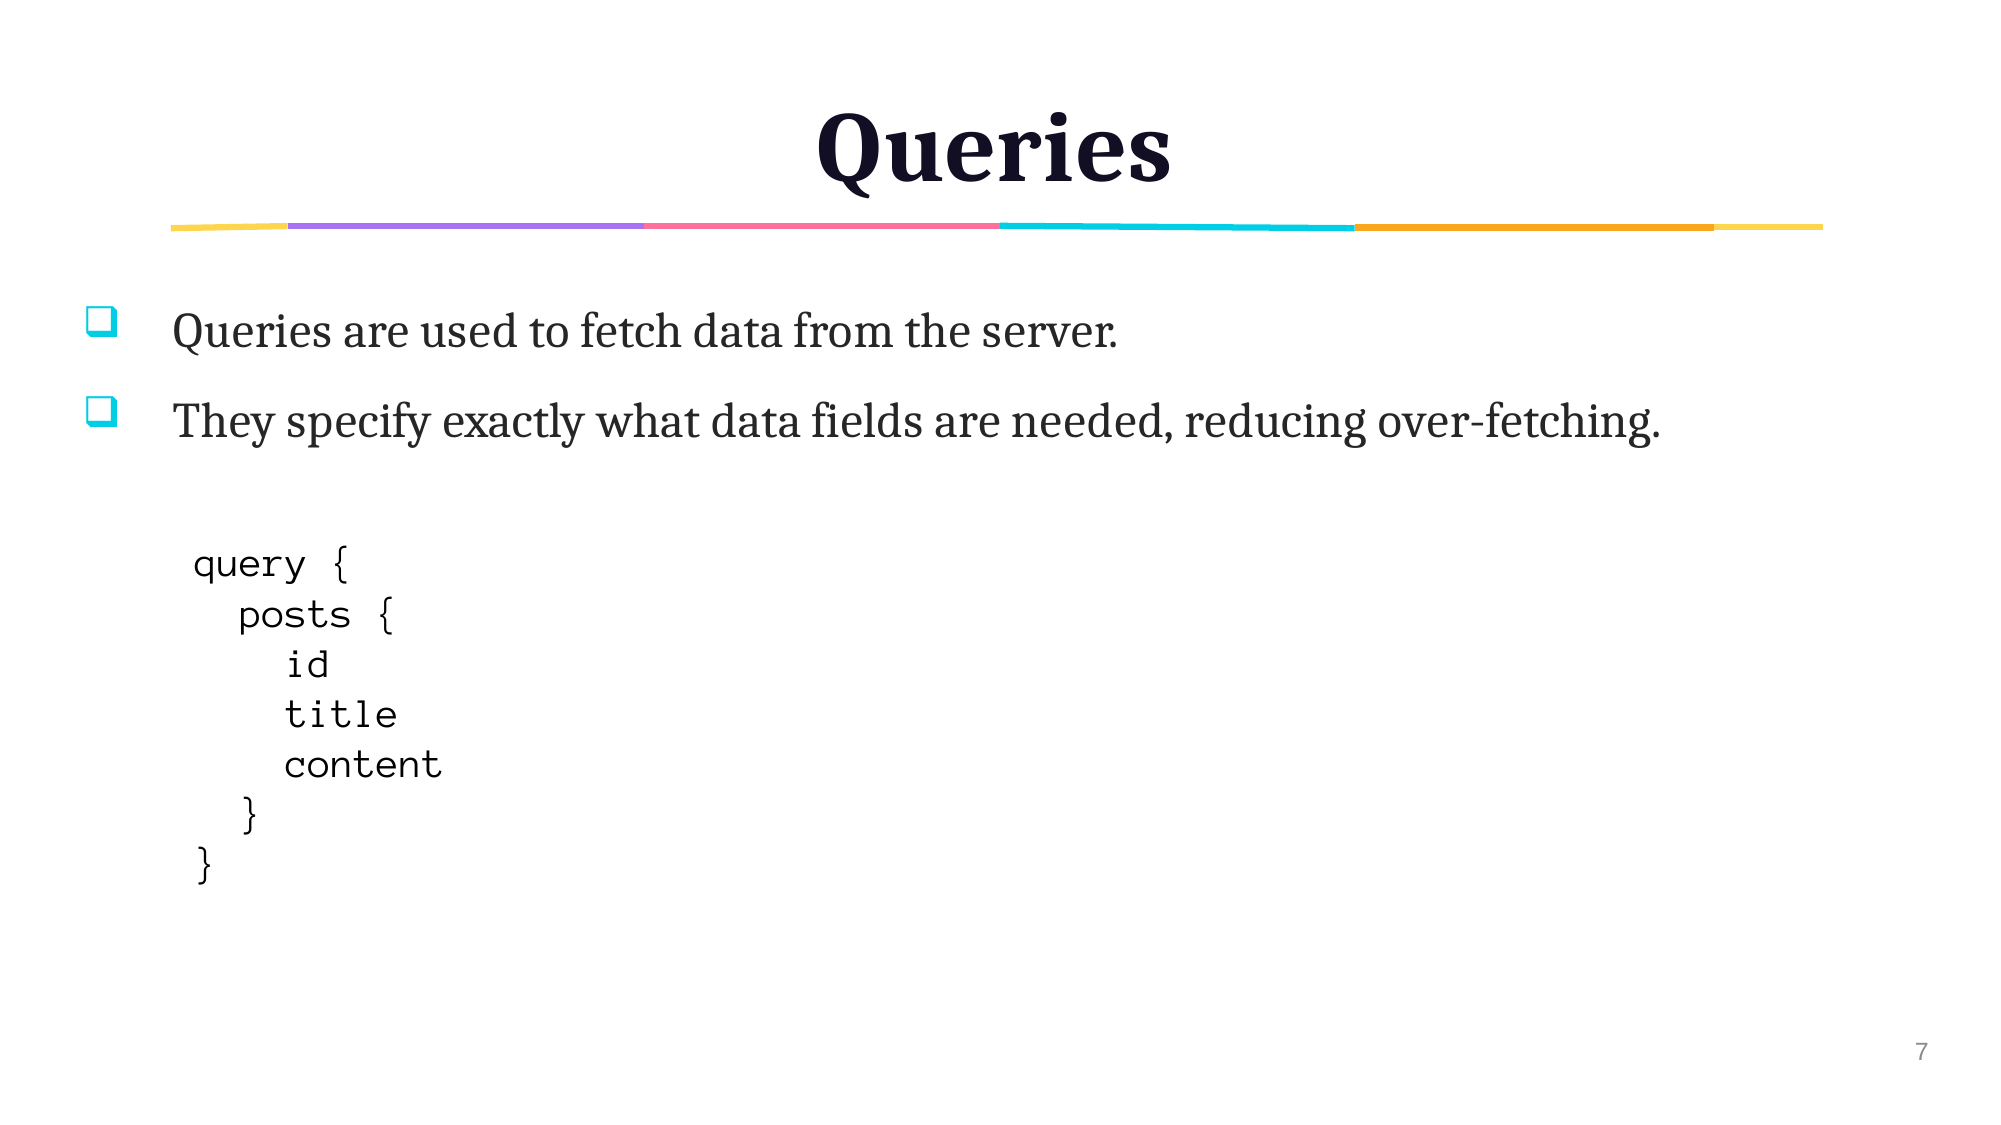

# Queries
Queries are used to fetch data from the server.
They specify exactly what data fields are needed, reducing over-fetching.
query {
  posts {
    id
    title
    content
  }
}
7